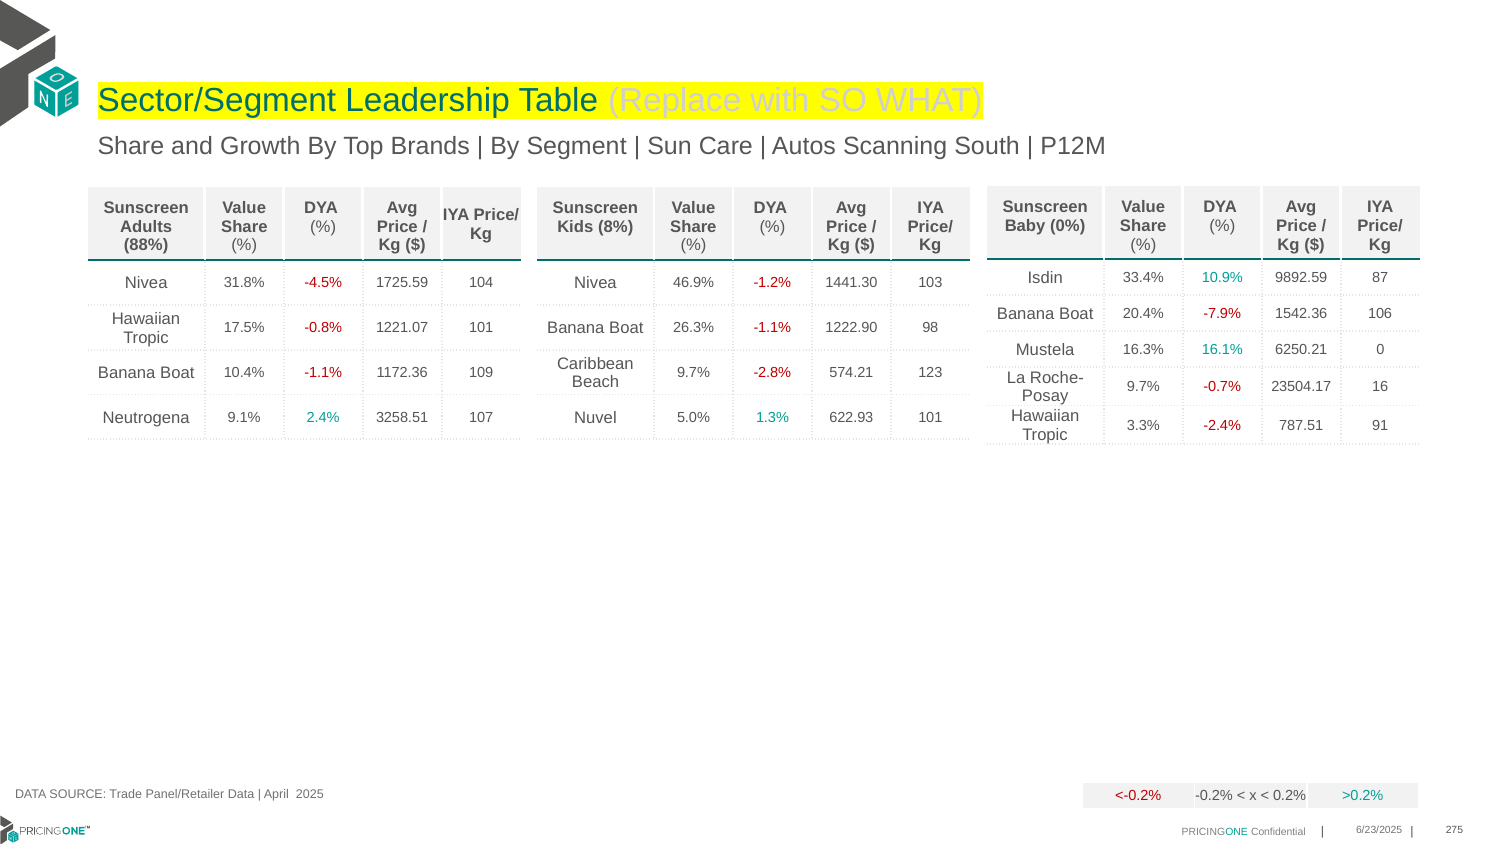

# Sector/Segment Leadership Table (Replace with SO WHAT)
Share and Growth By Top Brands | By Segment | Sun Care | Autos Scanning South | P12M
| Sunscreen Baby (0%) | Value Share (%) | DYA (%) | Avg Price /Kg ($) | IYA Price/Kg |
| --- | --- | --- | --- | --- |
| Isdin | 33.4% | 10.9% | 9892.59 | 87 |
| Banana Boat | 20.4% | -7.9% | 1542.36 | 106 |
| Mustela | 16.3% | 16.1% | 6250.21 | 0 |
| La Roche-Posay | 9.7% | -0.7% | 23504.17 | 16 |
| Hawaiian Tropic | 3.3% | -2.4% | 787.51 | 91 |
| Sunscreen Adults (88%) | Value Share (%) | DYA (%) | Avg Price /Kg ($) | IYA Price/ Kg |
| --- | --- | --- | --- | --- |
| Nivea | 31.8% | -4.5% | 1725.59 | 104 |
| Hawaiian Tropic | 17.5% | -0.8% | 1221.07 | 101 |
| Banana Boat | 10.4% | -1.1% | 1172.36 | 109 |
| Neutrogena | 9.1% | 2.4% | 3258.51 | 107 |
| Sunscreen Kids (8%) | Value Share (%) | DYA (%) | Avg Price /Kg ($) | IYA Price/Kg |
| --- | --- | --- | --- | --- |
| Nivea | 46.9% | -1.2% | 1441.30 | 103 |
| Banana Boat | 26.3% | -1.1% | 1222.90 | 98 |
| Caribbean Beach | 9.7% | -2.8% | 574.21 | 123 |
| Nuvel | 5.0% | 1.3% | 622.93 | 101 |
DATA SOURCE: Trade Panel/Retailer Data | April  2025
| <-0.2% | -0.2% < x < 0.2% | >0.2% |
| --- | --- | --- |

6/23/2025
275